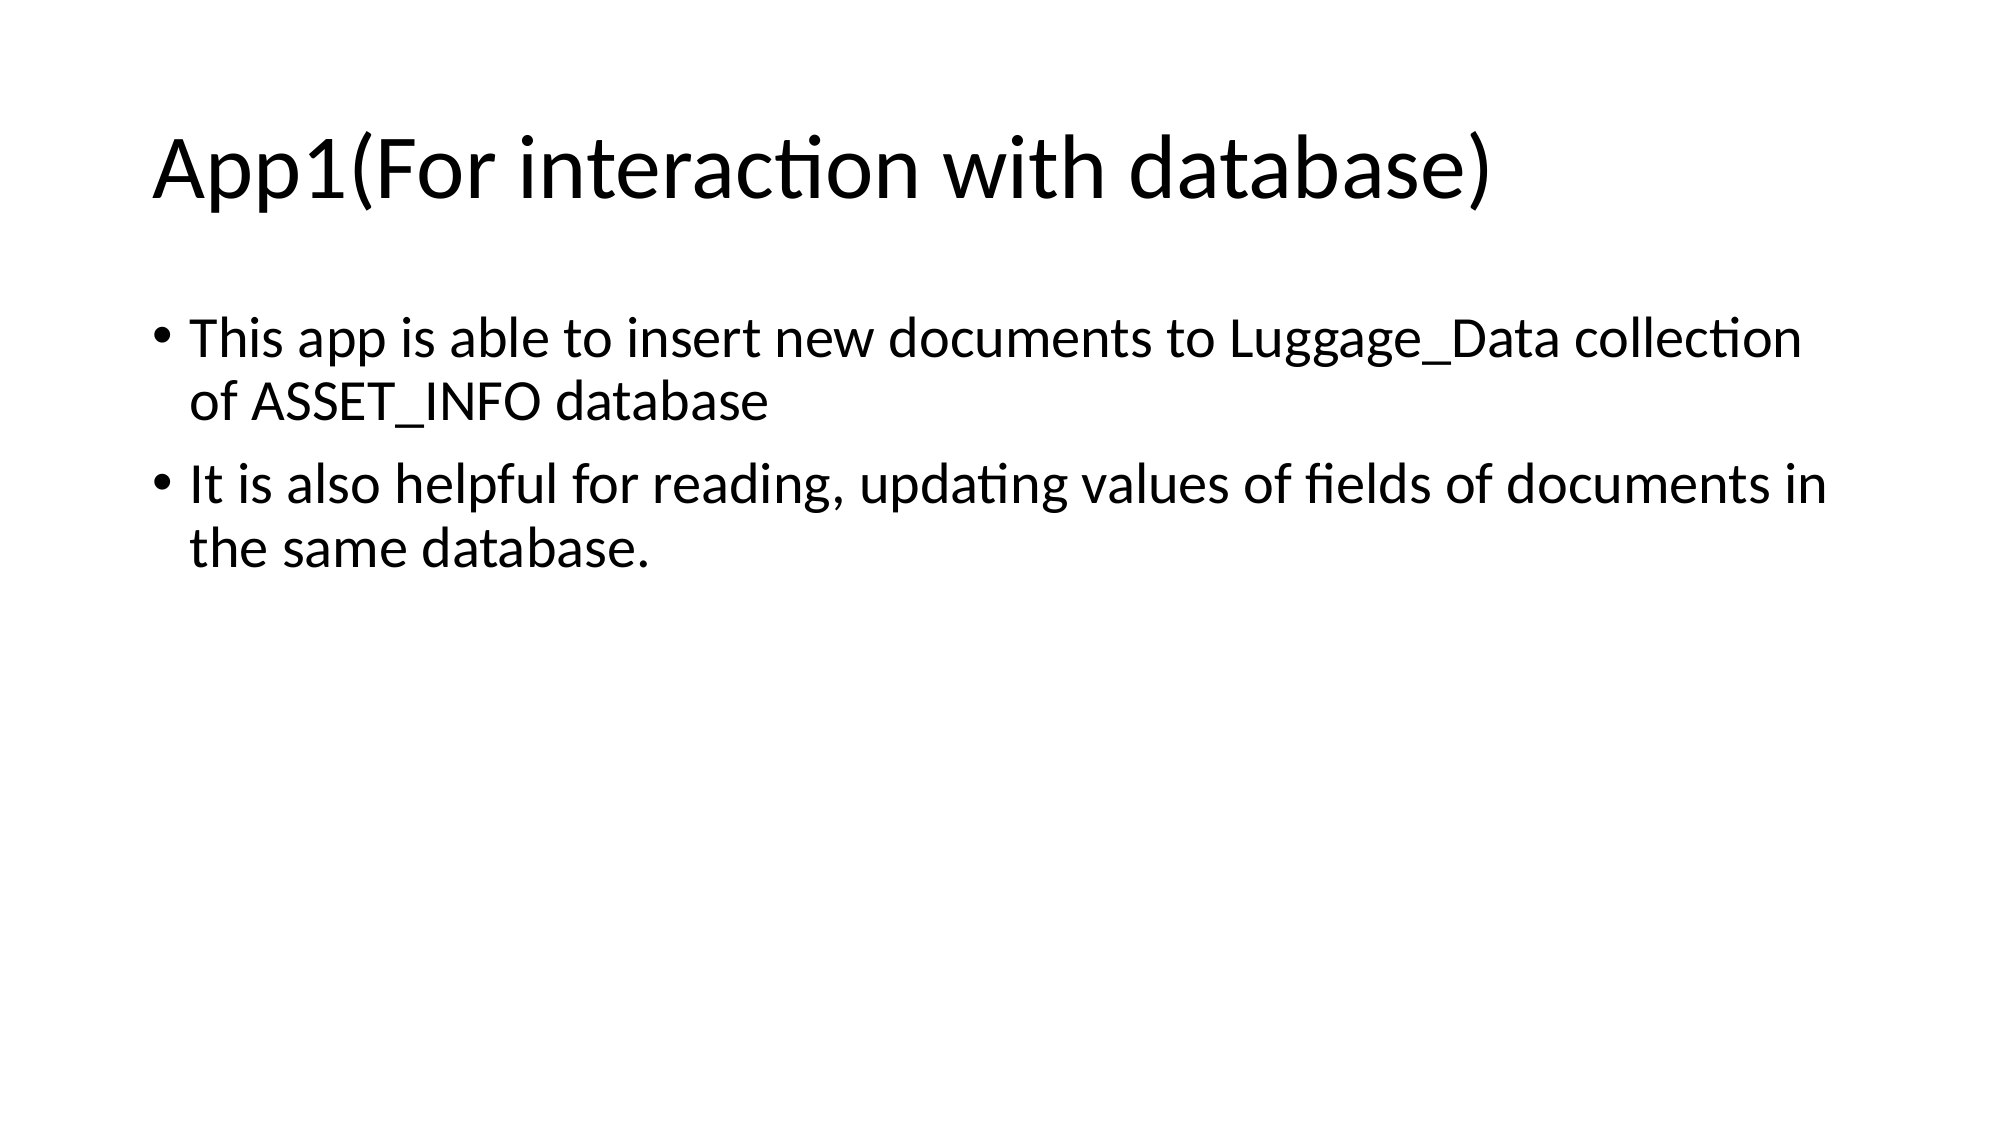

# App1(For interaction with database)
This app is able to insert new documents to Luggage_Data collection of ASSET_INFO database
It is also helpful for reading, updating values of fields of documents in the same database.